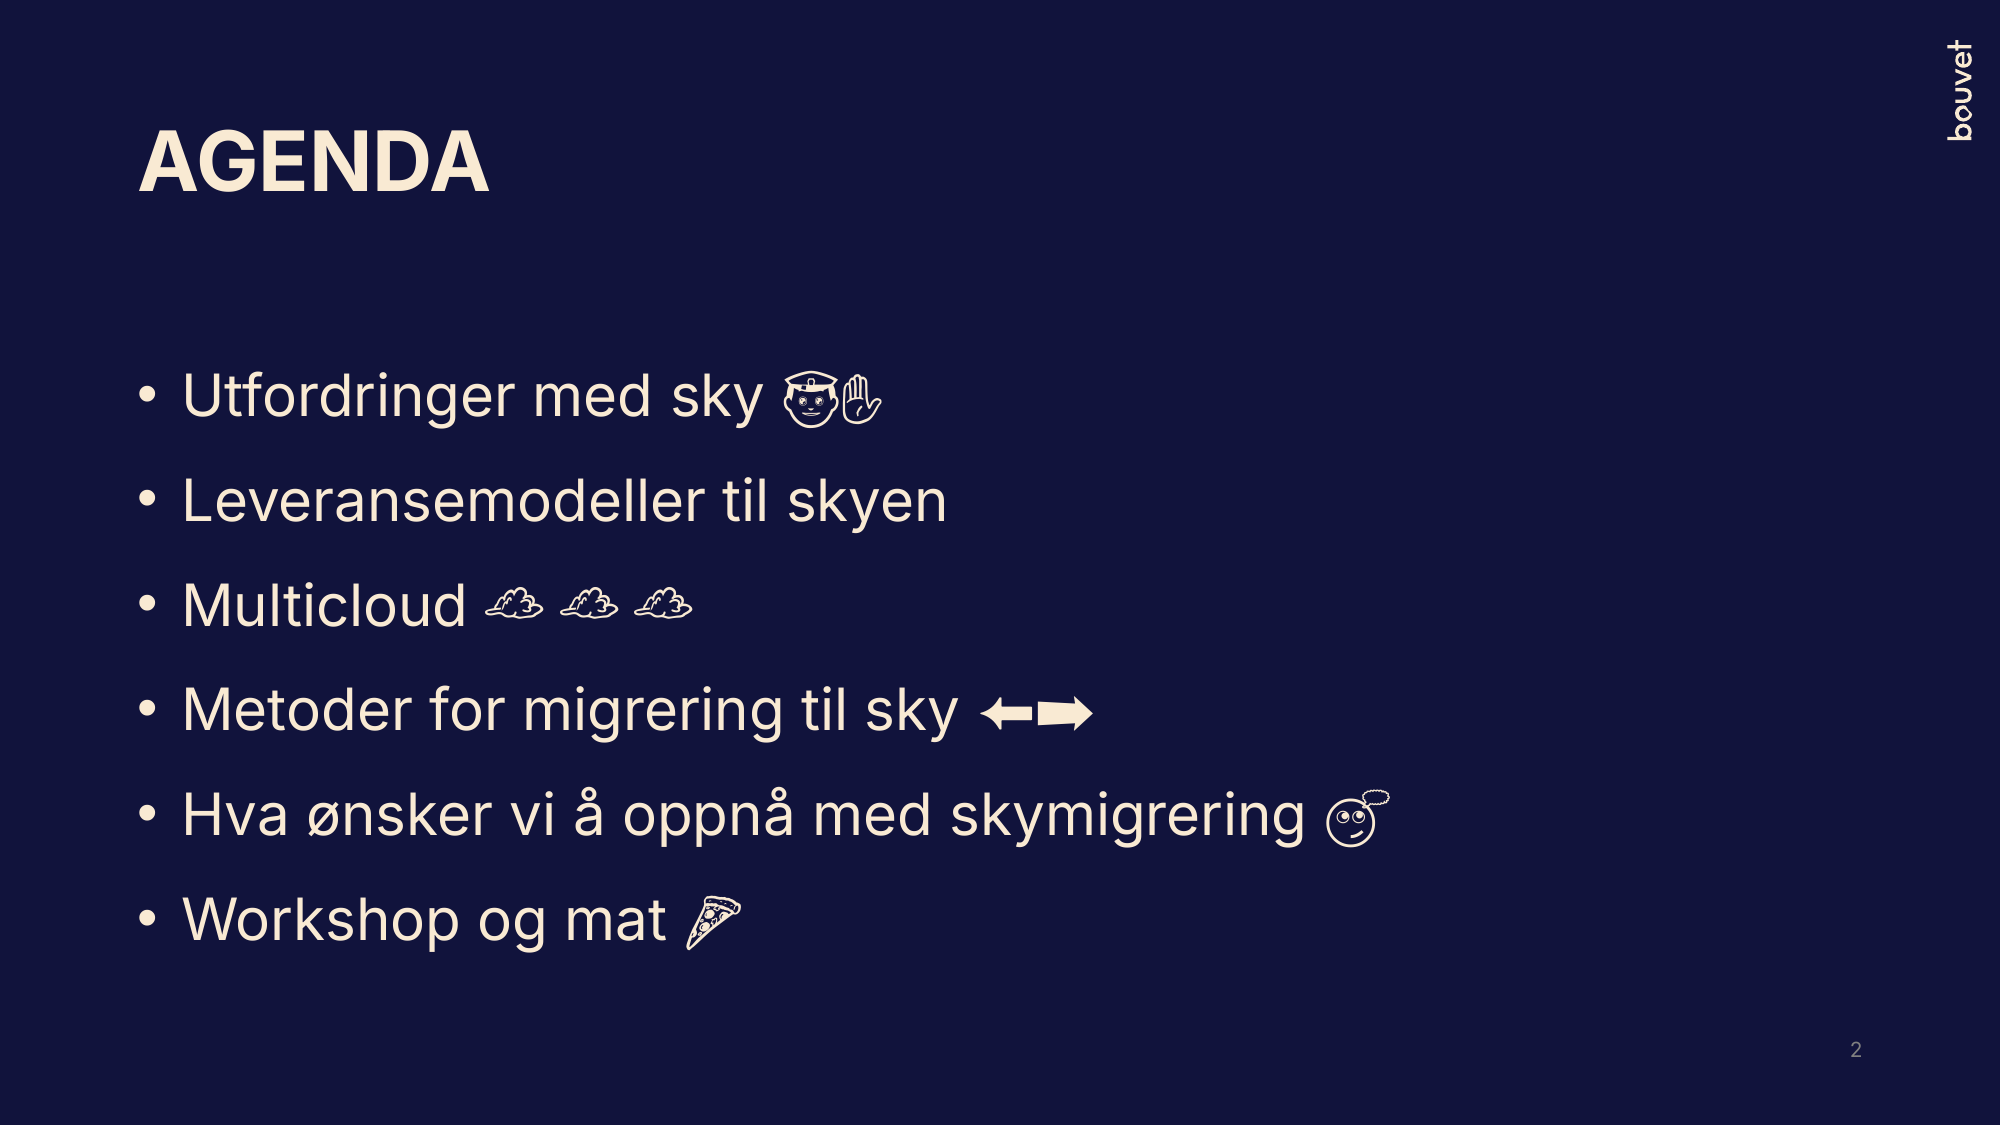

# AGENDA

Utfordringer med sky 👮✋
Leveransemodeller til skyen
Multicloud ☁️ ☁️ ☁️
Metoder for migrering til sky ⬅️➡️
Hva ønsker vi å oppnå med skymigrering 🤔
Workshop og mat 🍕

2